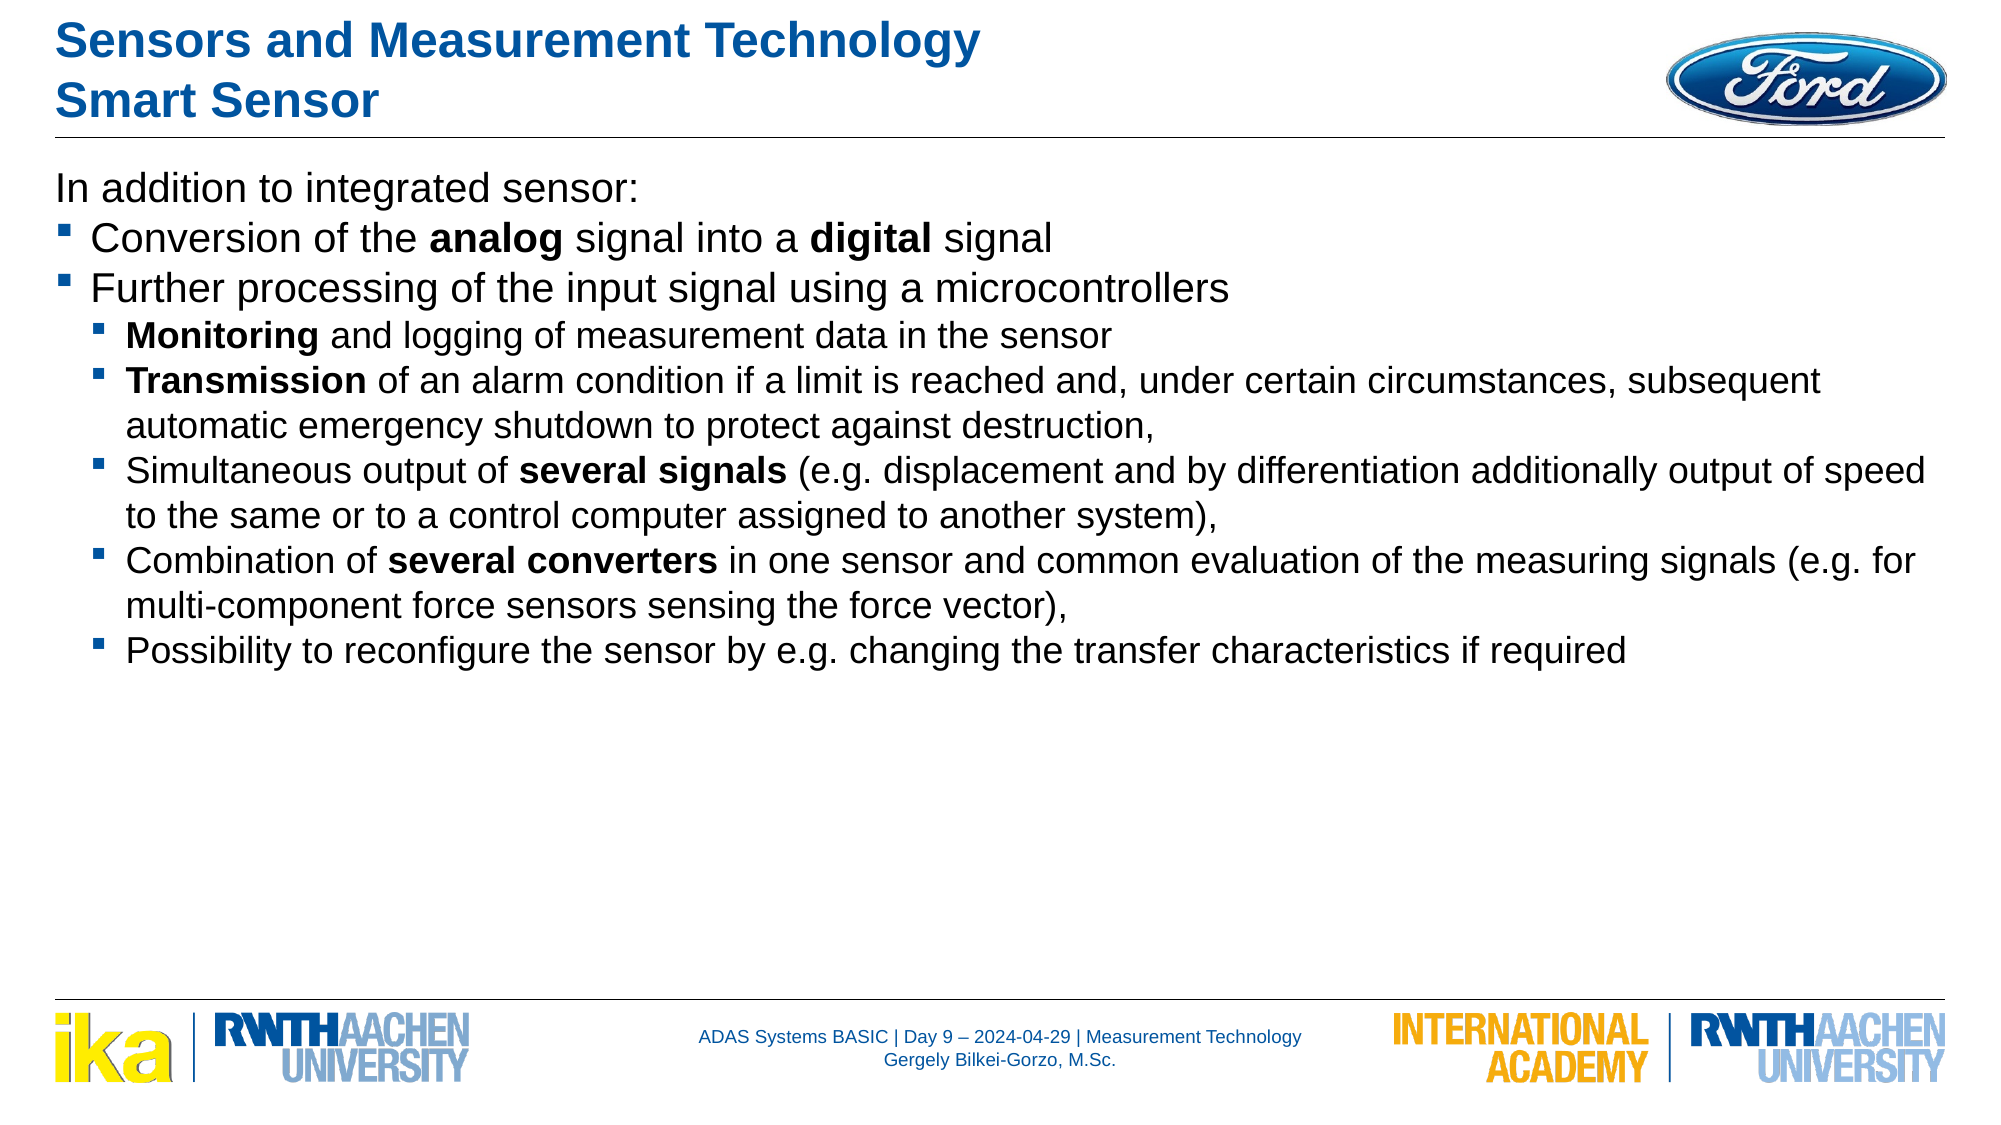

Sensors and Measurement Technology
Smart Sensor
In addition to integrated sensor:
Conversion of the analog signal into a digital signal
Further processing of the input signal using a microcontrollers
Monitoring and logging of measurement data in the sensor
Transmission of an alarm condition if a limit is reached and, under certain circumstances, subsequent automatic emergency shutdown to protect against destruction,
Simultaneous output of several signals (e.g. displacement and by differentiation additionally output of speed to the same or to a control computer assigned to another system),
Combination of several converters in one sensor and common evaluation of the measuring signals (e.g. for multi-component force sensors sensing the force vector),
Possibility to reconfigure the sensor by e.g. changing the transfer characteristics if required